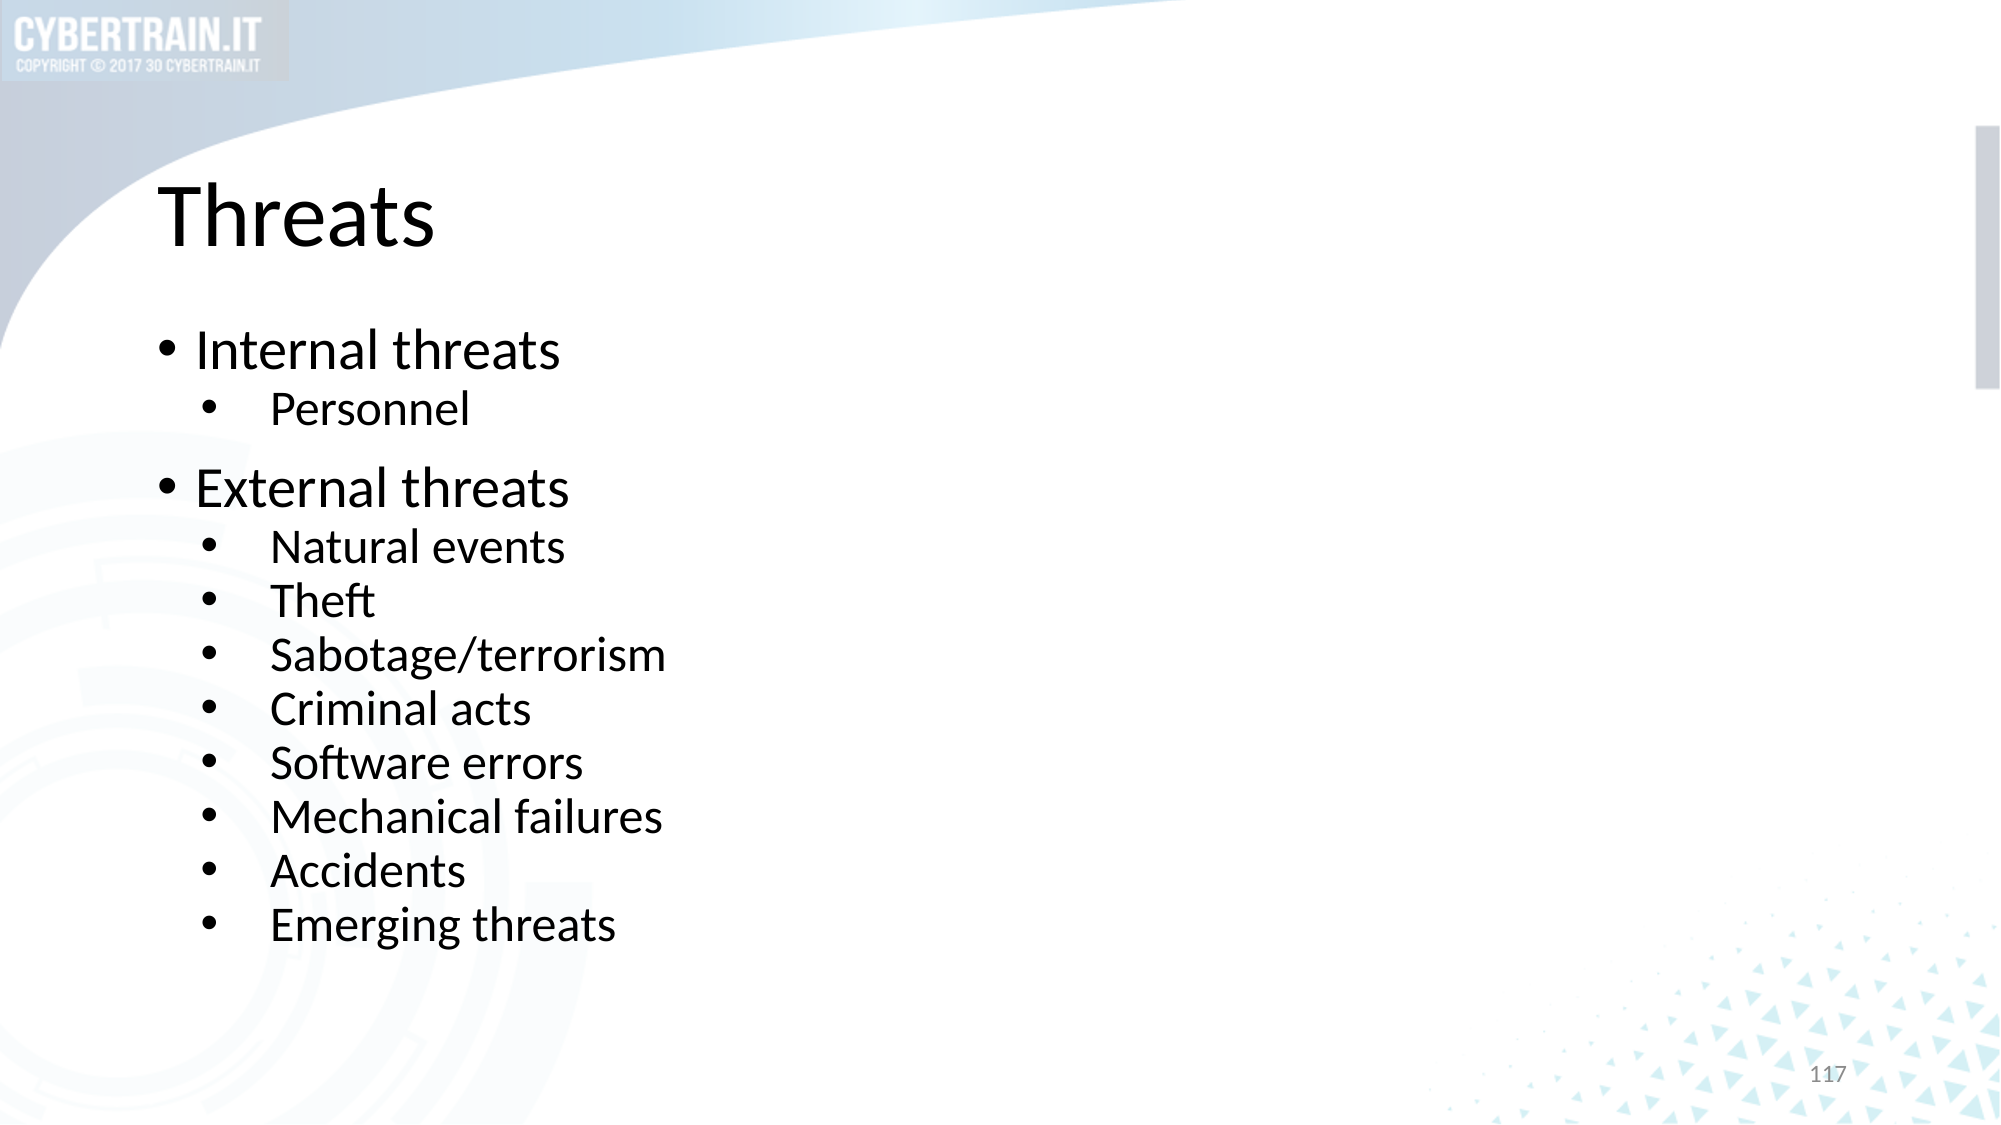

# Threats
Internal threats
Personnel
External threats
Natural events
Theft
Sabotage/terrorism
Criminal acts
Software errors
Mechanical failures
Accidents
Emerging threats

117